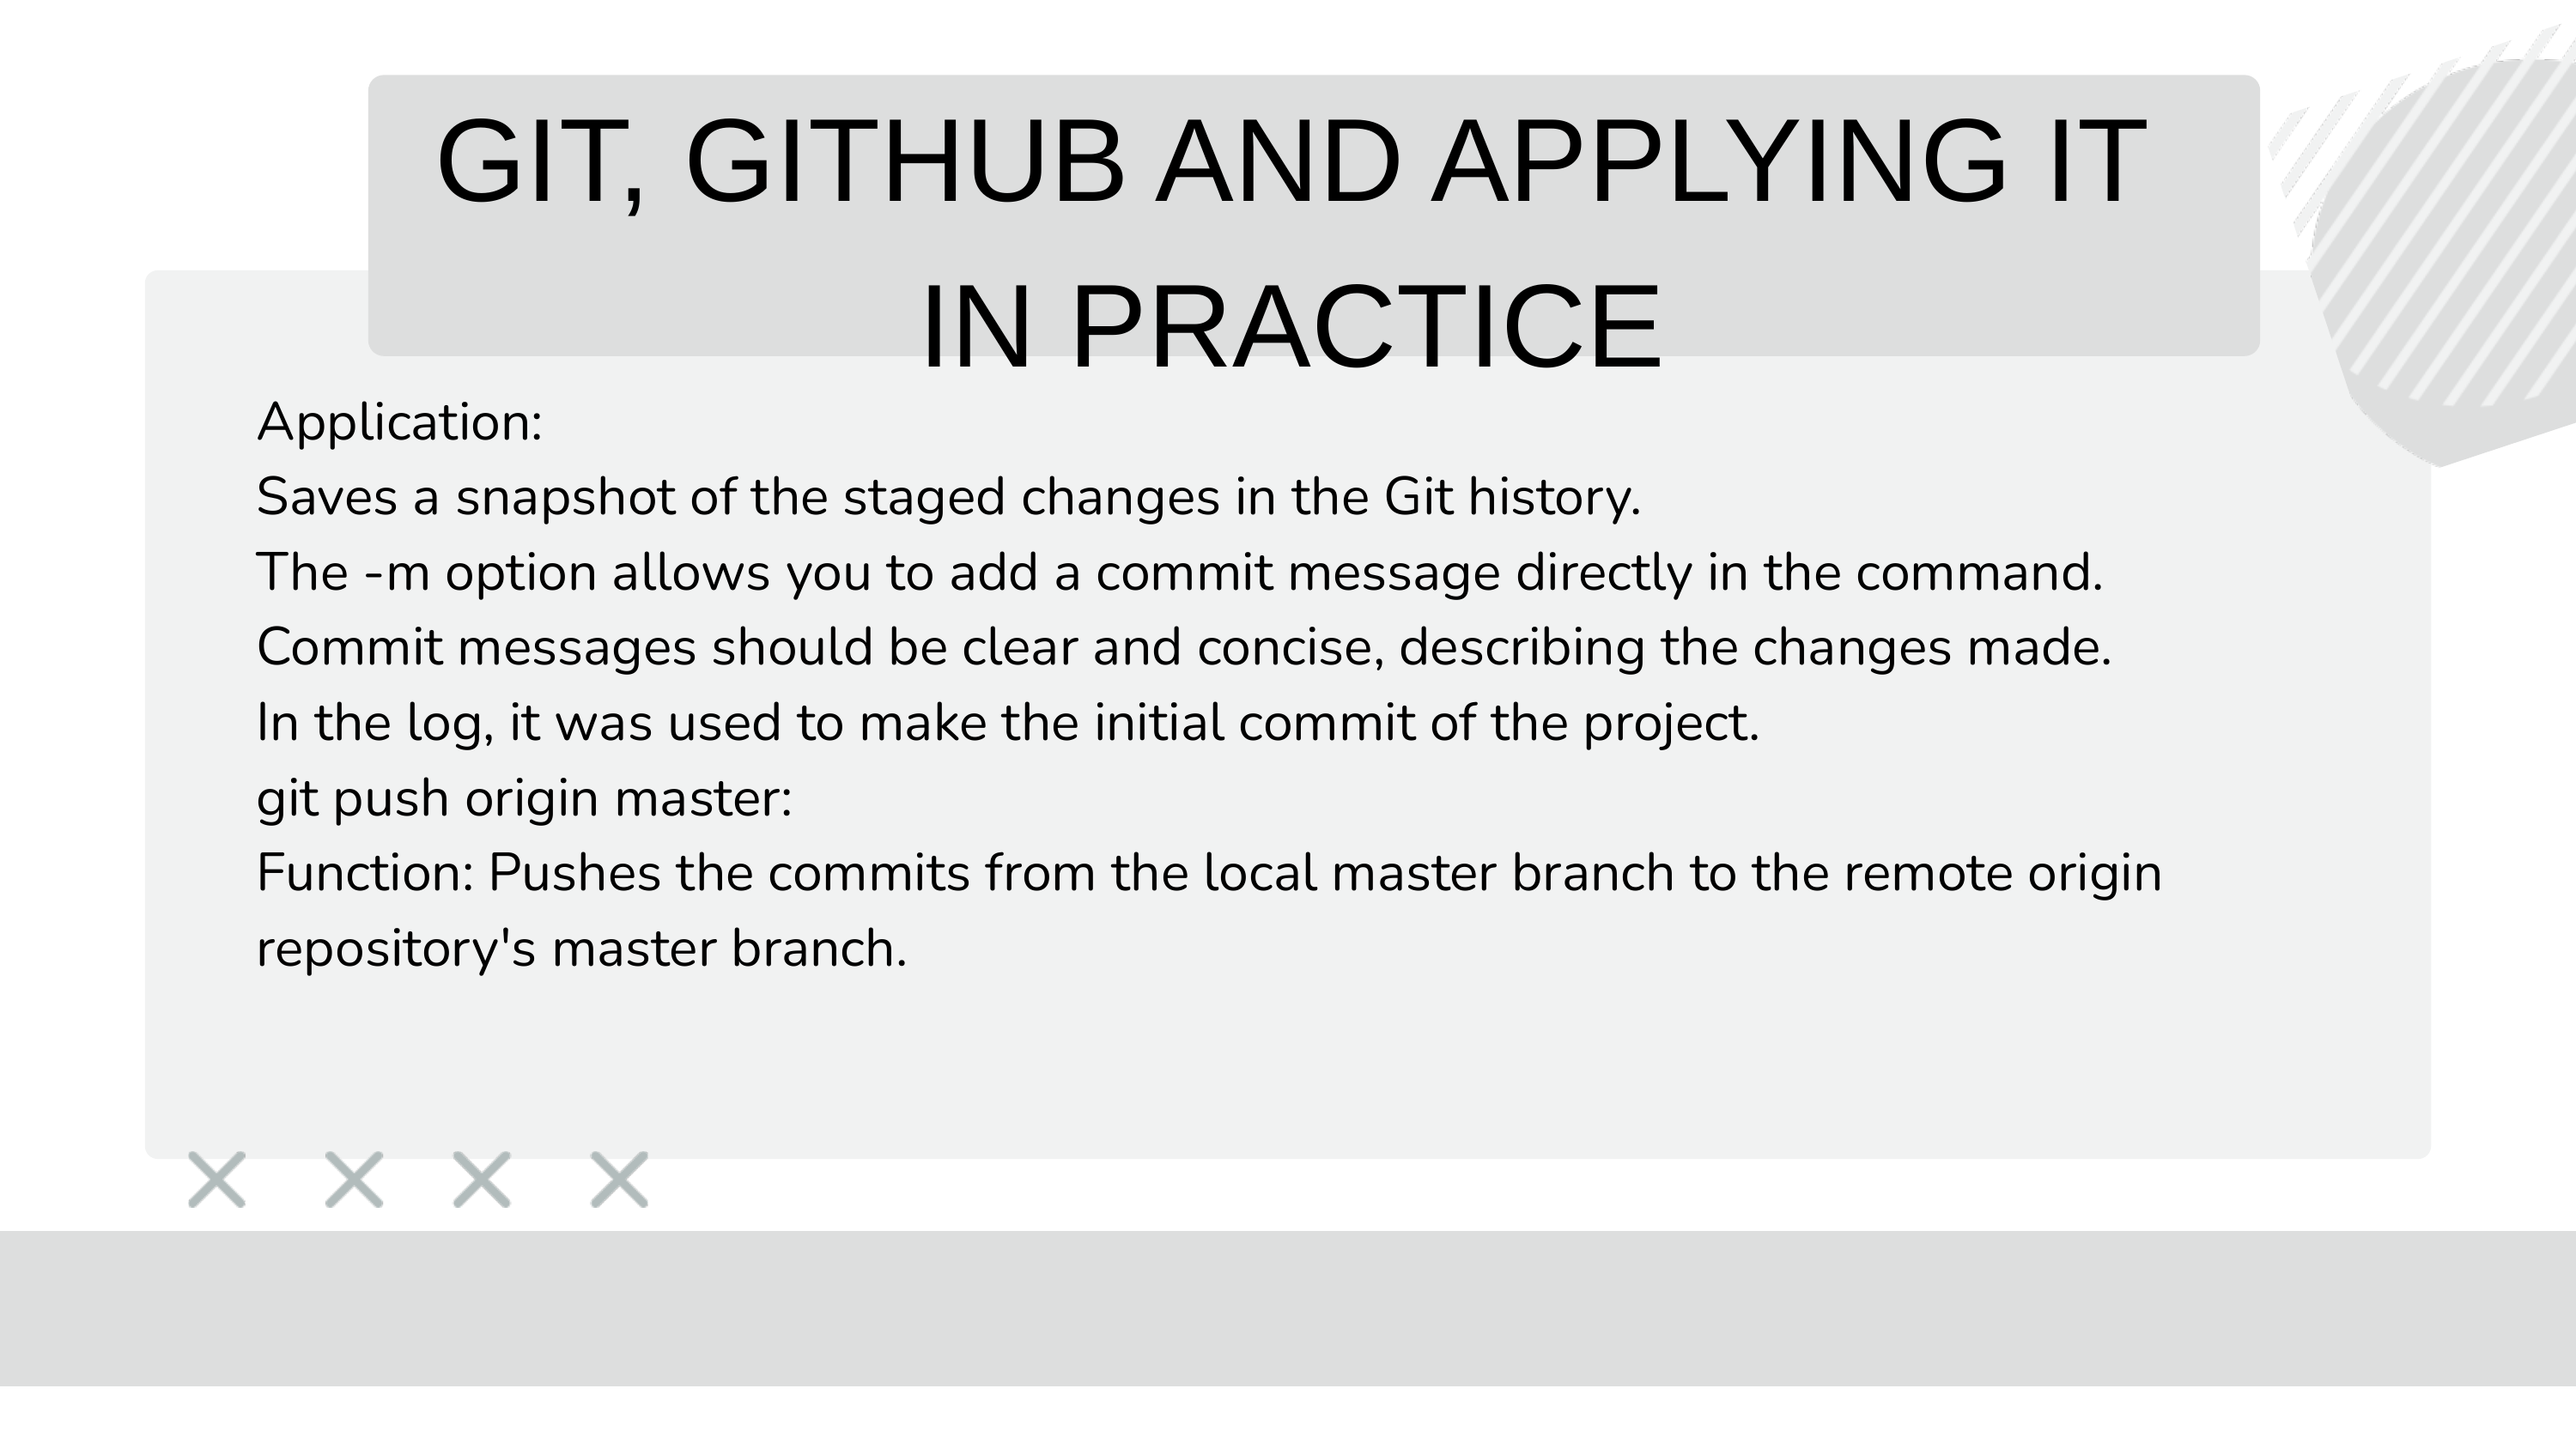

GIT, GITHUB AND APPLYING IT IN PRACTICE

Application:
Saves a snapshot of the staged changes in the Git history.
The -m option allows you to add a commit message directly in the command.
Commit messages should be clear and concise, describing the changes made.
In the log, it was used to make the initial commit of the project.
git push origin master:
Function: Pushes the commits from the local master branch to the remote origin repository's master branch.